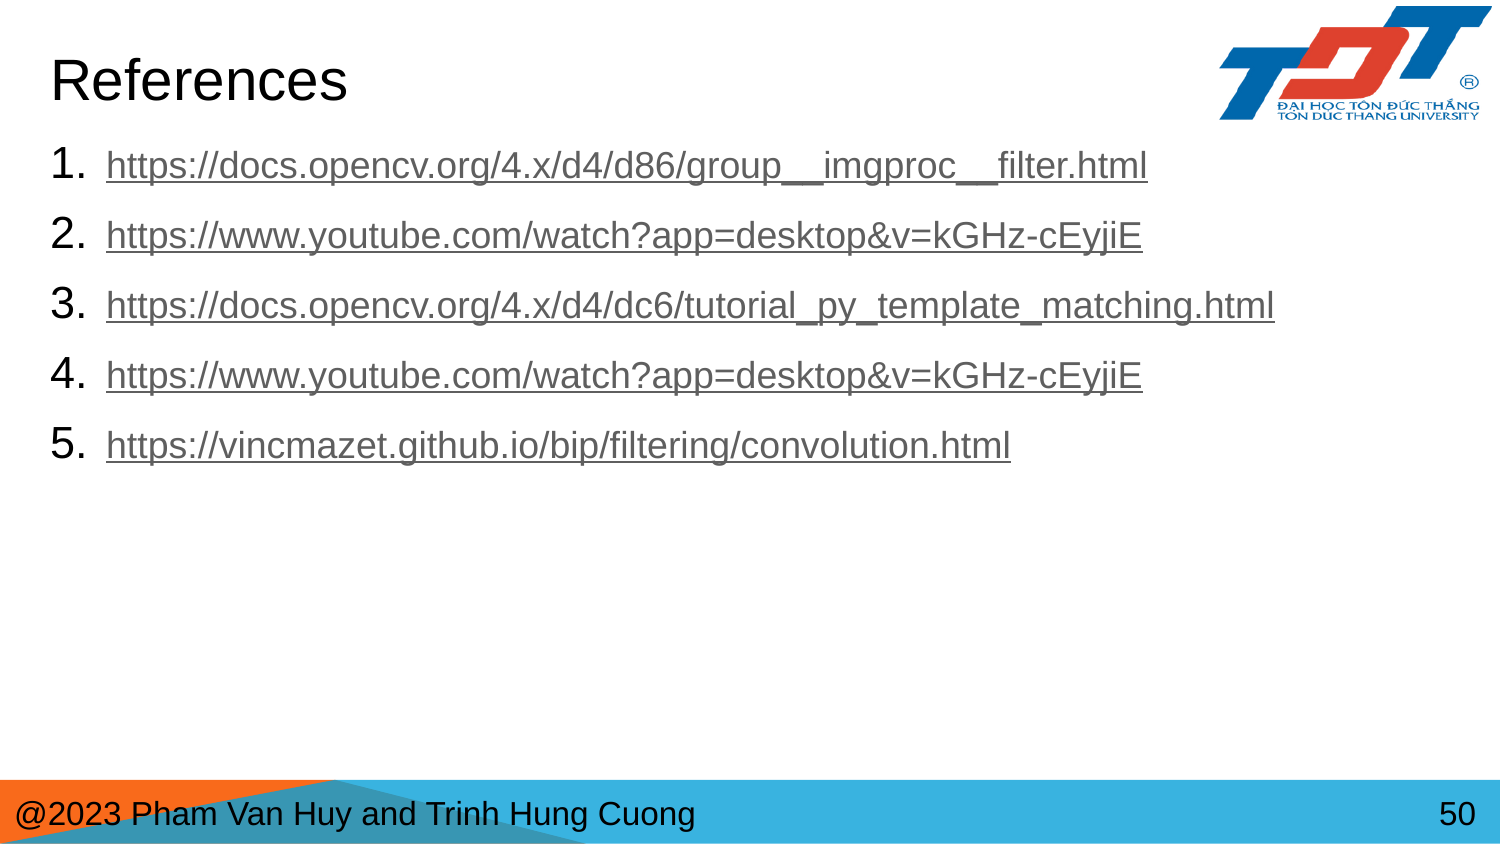

# References
https://docs.opencv.org/4.x/d4/d86/group__imgproc__filter.html
https://www.youtube.com/watch?app=desktop&v=kGHz-cEyjiE
https://docs.opencv.org/4.x/d4/dc6/tutorial_py_template_matching.html
https://www.youtube.com/watch?app=desktop&v=kGHz-cEyjiE
https://vincmazet.github.io/bip/filtering/convolution.html